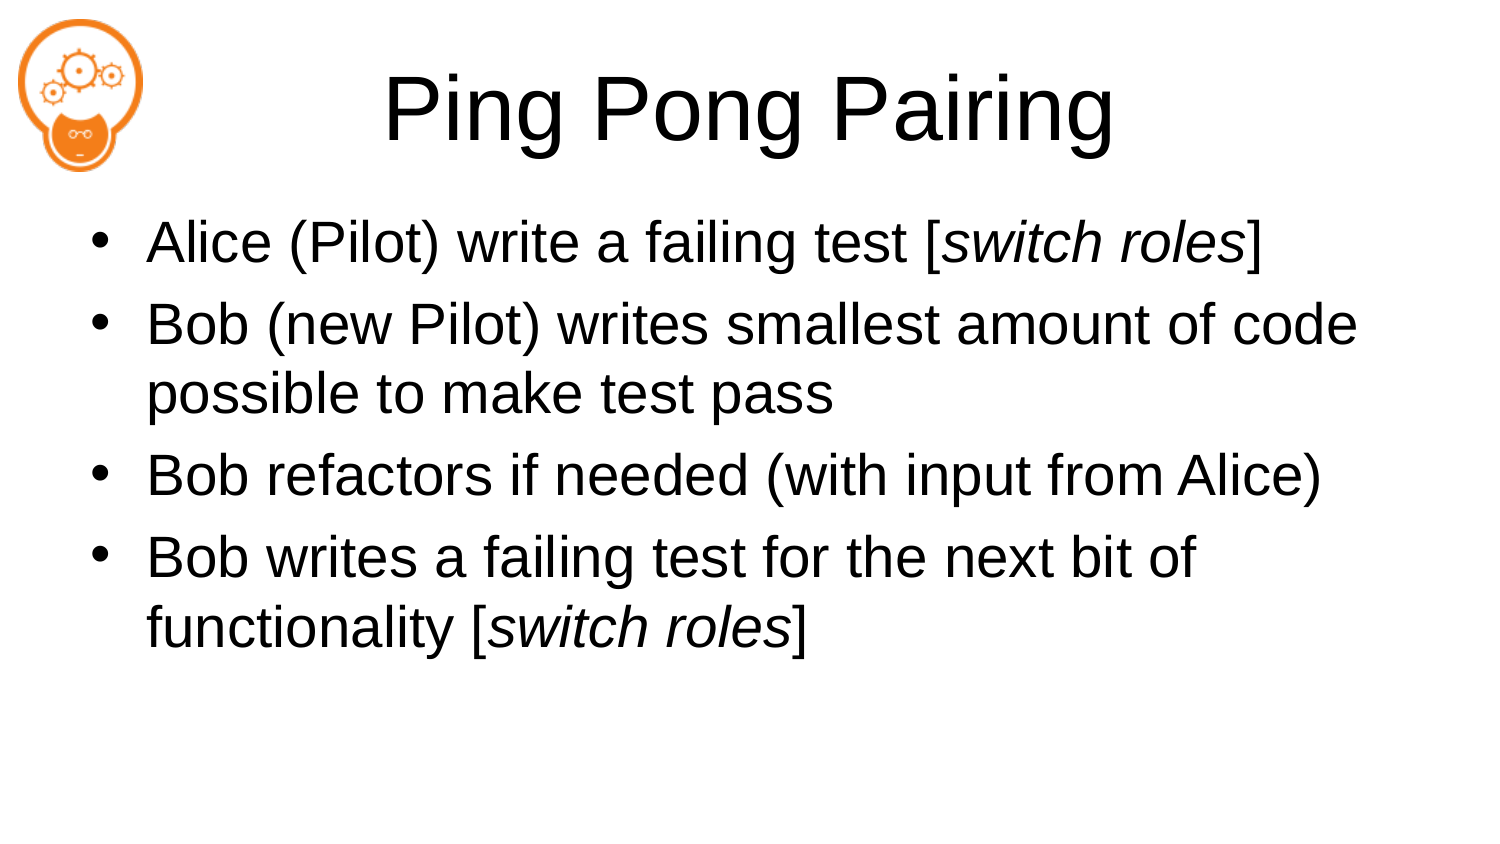

# Ping Pong Pairing
Alice (Pilot) write a failing test [switch roles]
Bob (new Pilot) writes smallest amount of code possible to make test pass
Bob refactors if needed (with input from Alice)
Bob writes a failing test for the next bit of functionality [switch roles]